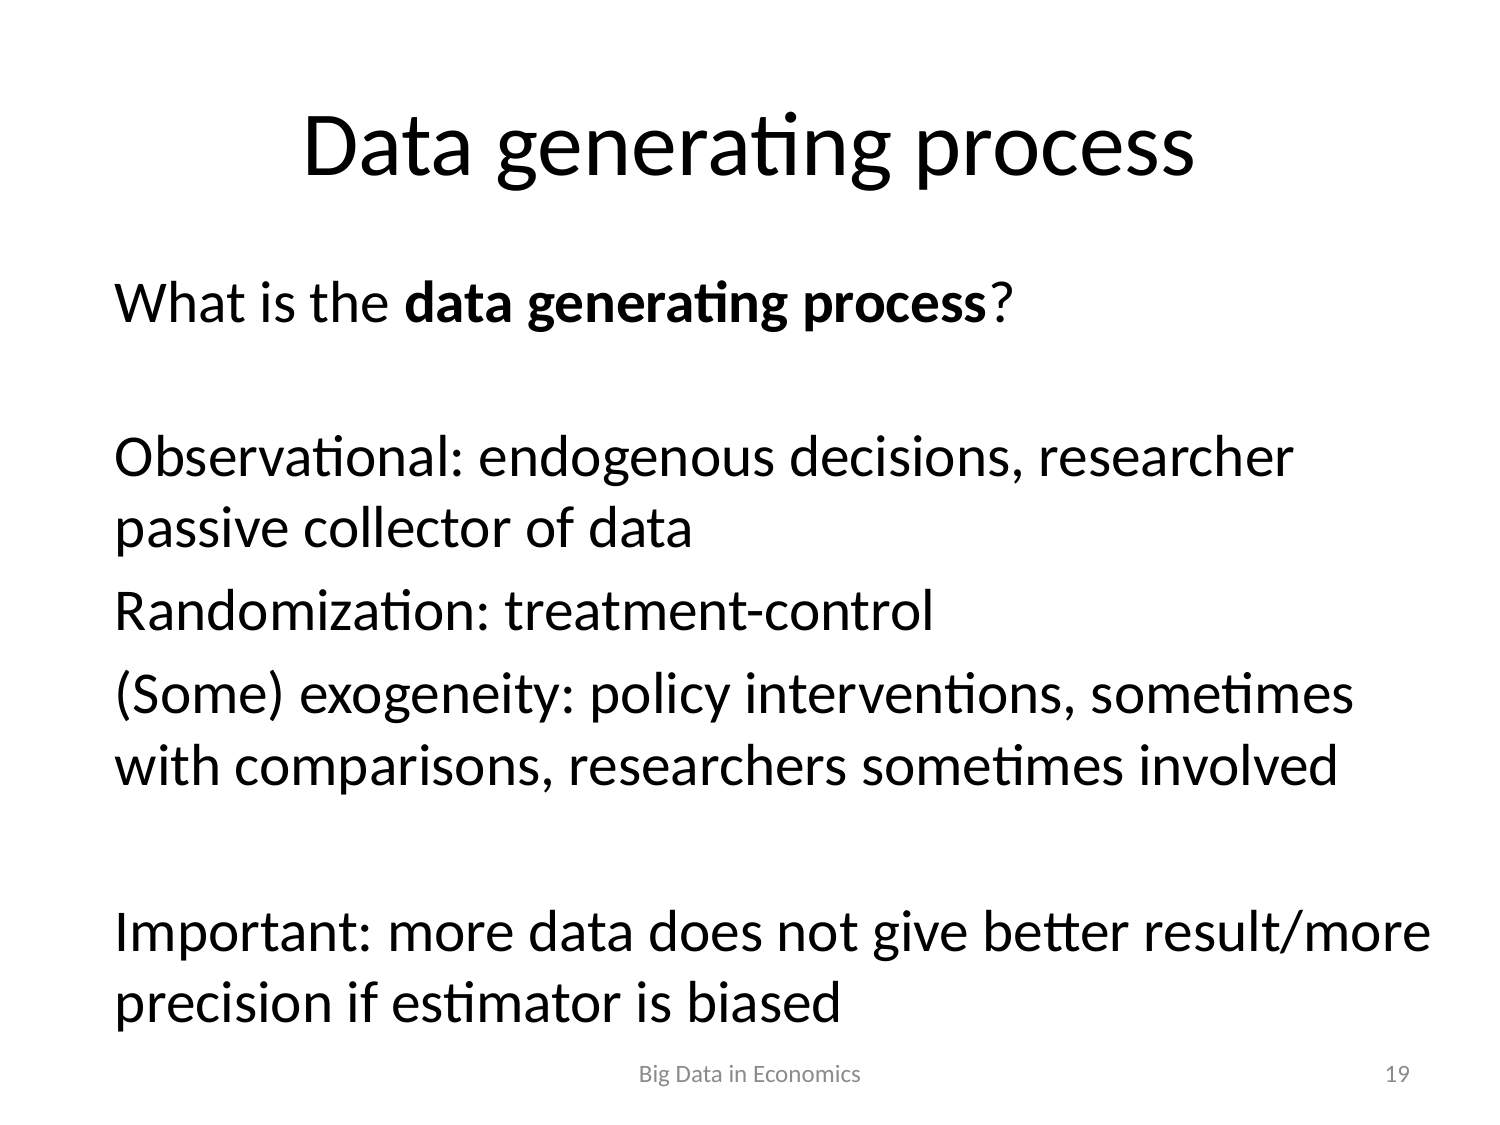

# Data generating process
What is the data generating process?
Observational: endogenous decisions, researcher passive collector of data
Randomization: treatment-control
(Some) exogeneity: policy interventions, sometimes with comparisons, researchers sometimes involved

Important: more data does not give better result/more precision if estimator is biased

Big Data in Economics
19